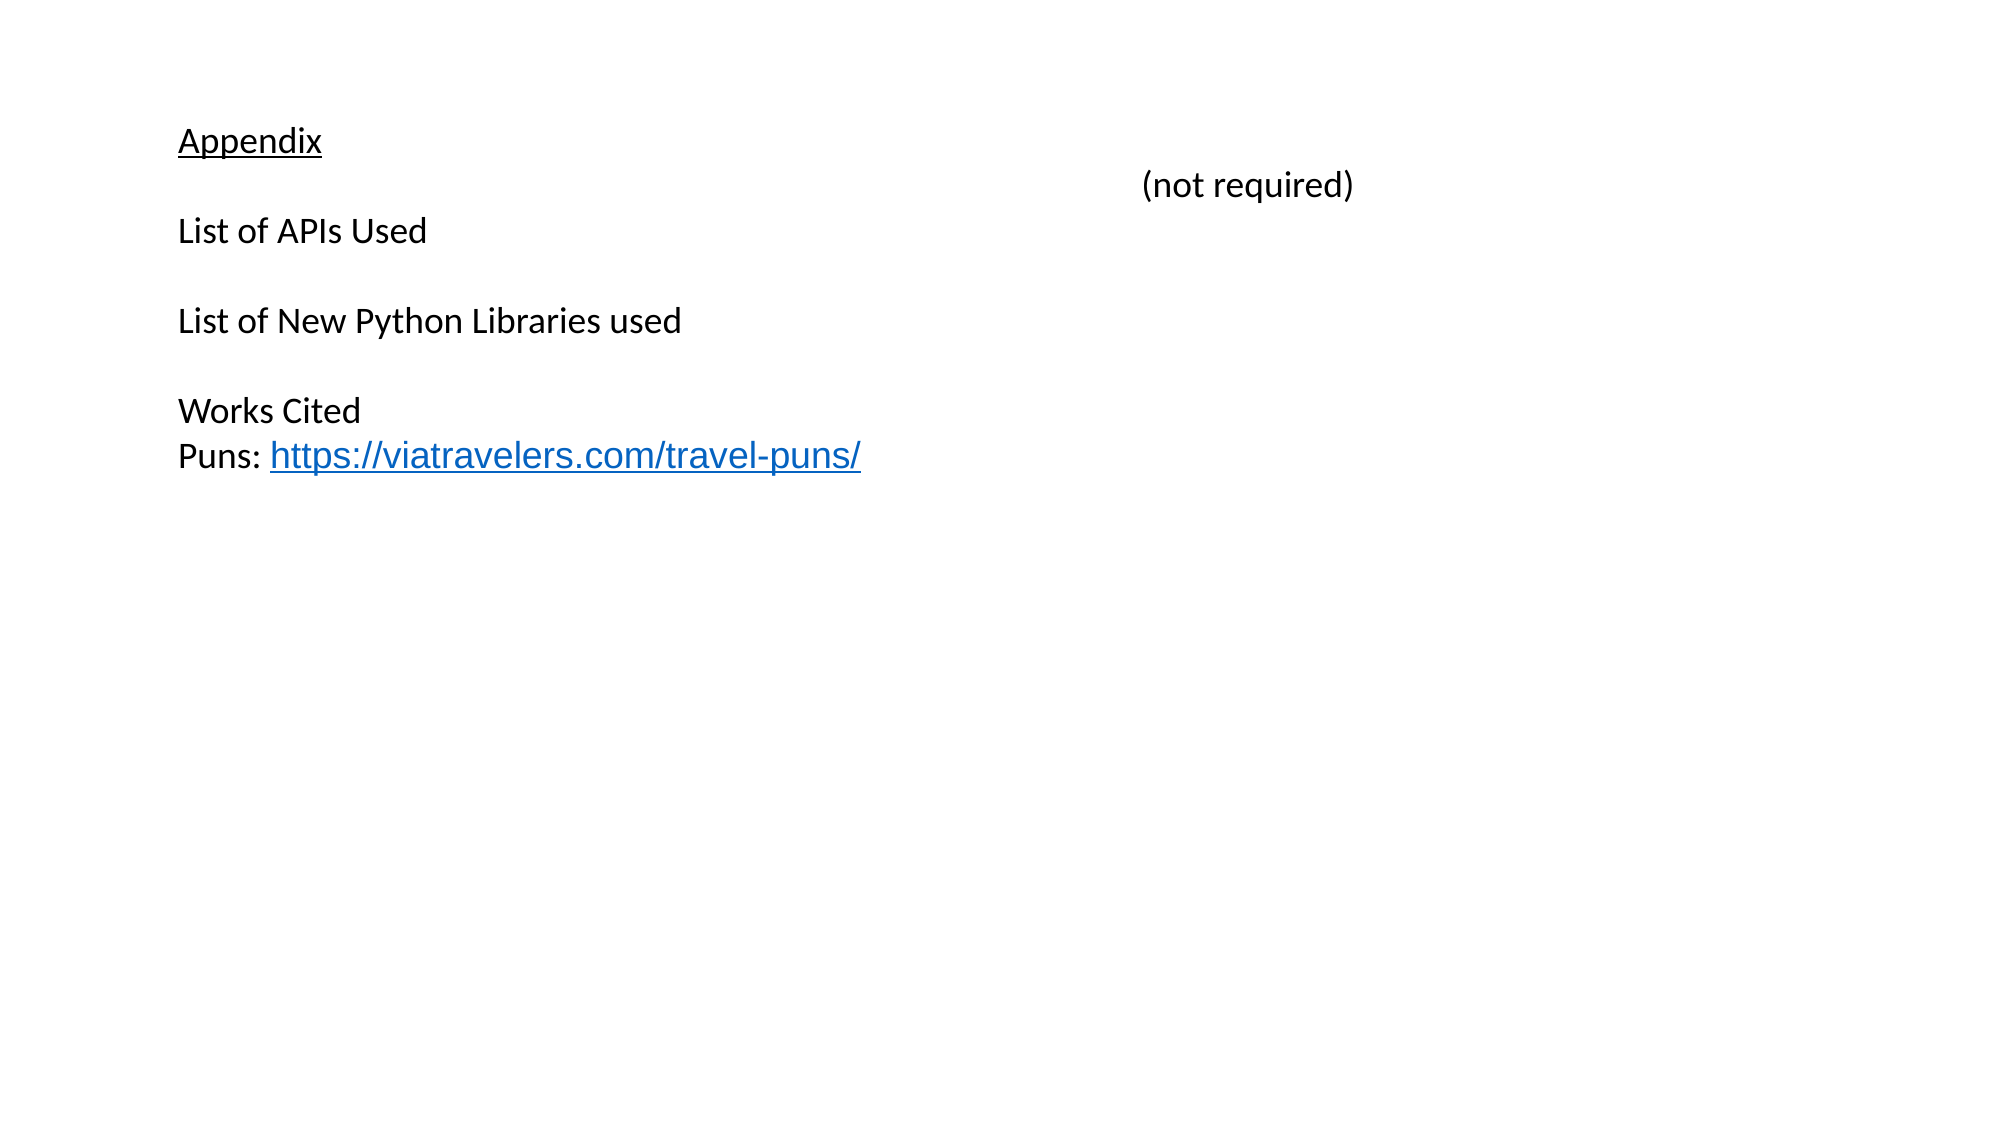

Appendix

List of APIs Used

List of New Python Libraries used

Works Cited
Puns: https://viatravelers.com/travel-puns/

(not required)